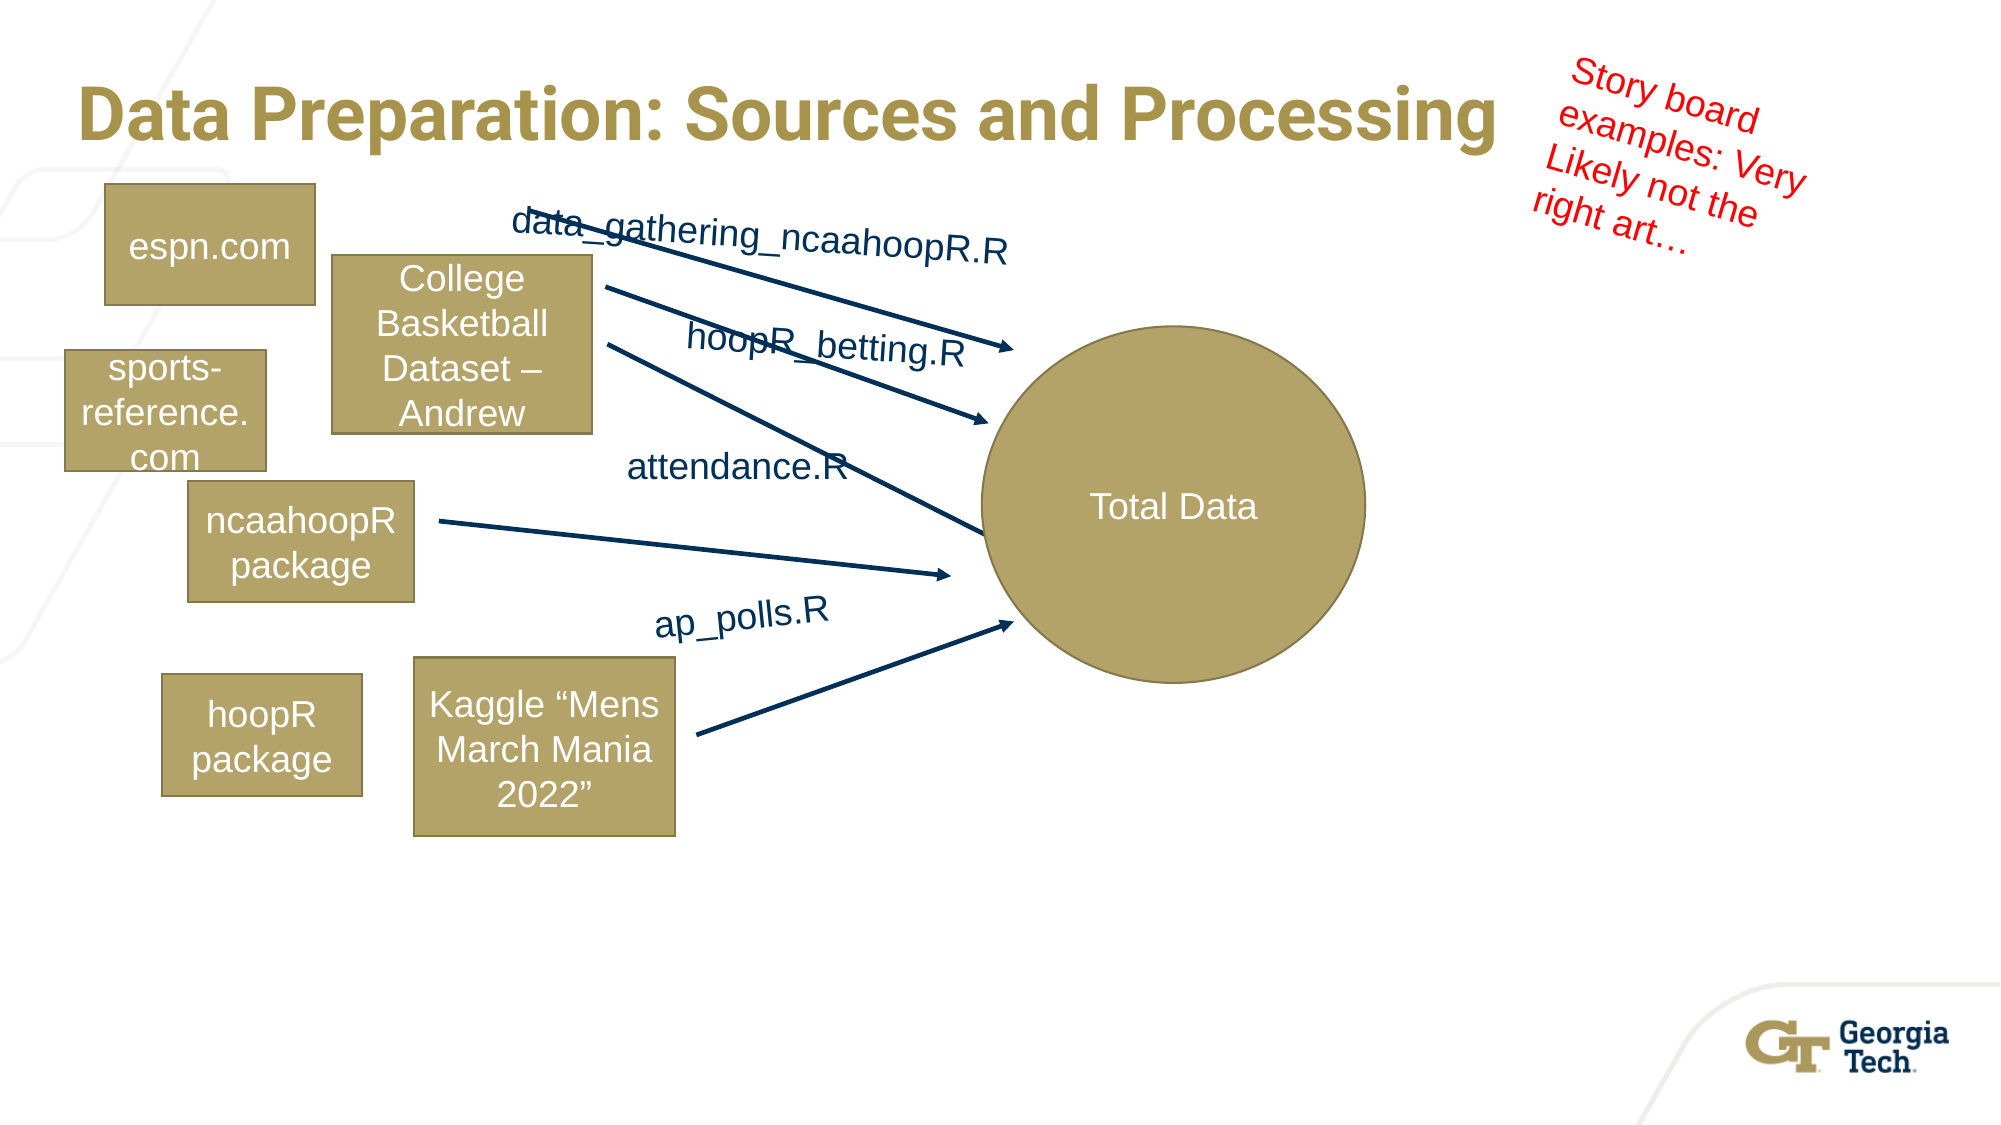

# Data Preparation: Sources and Processing
Story board examples: Very Likely not the right art…
espn.com
data_gathering_ncaahoopR.R
Kaggle – College Basketball Dataset – Andrew Sundberg
hoopR_betting.R
Total Data
sports-reference.com
attendance.R
ncaahoopR package
ap_polls.R
Kaggle “Mens March Mania 2022”
hoopR package